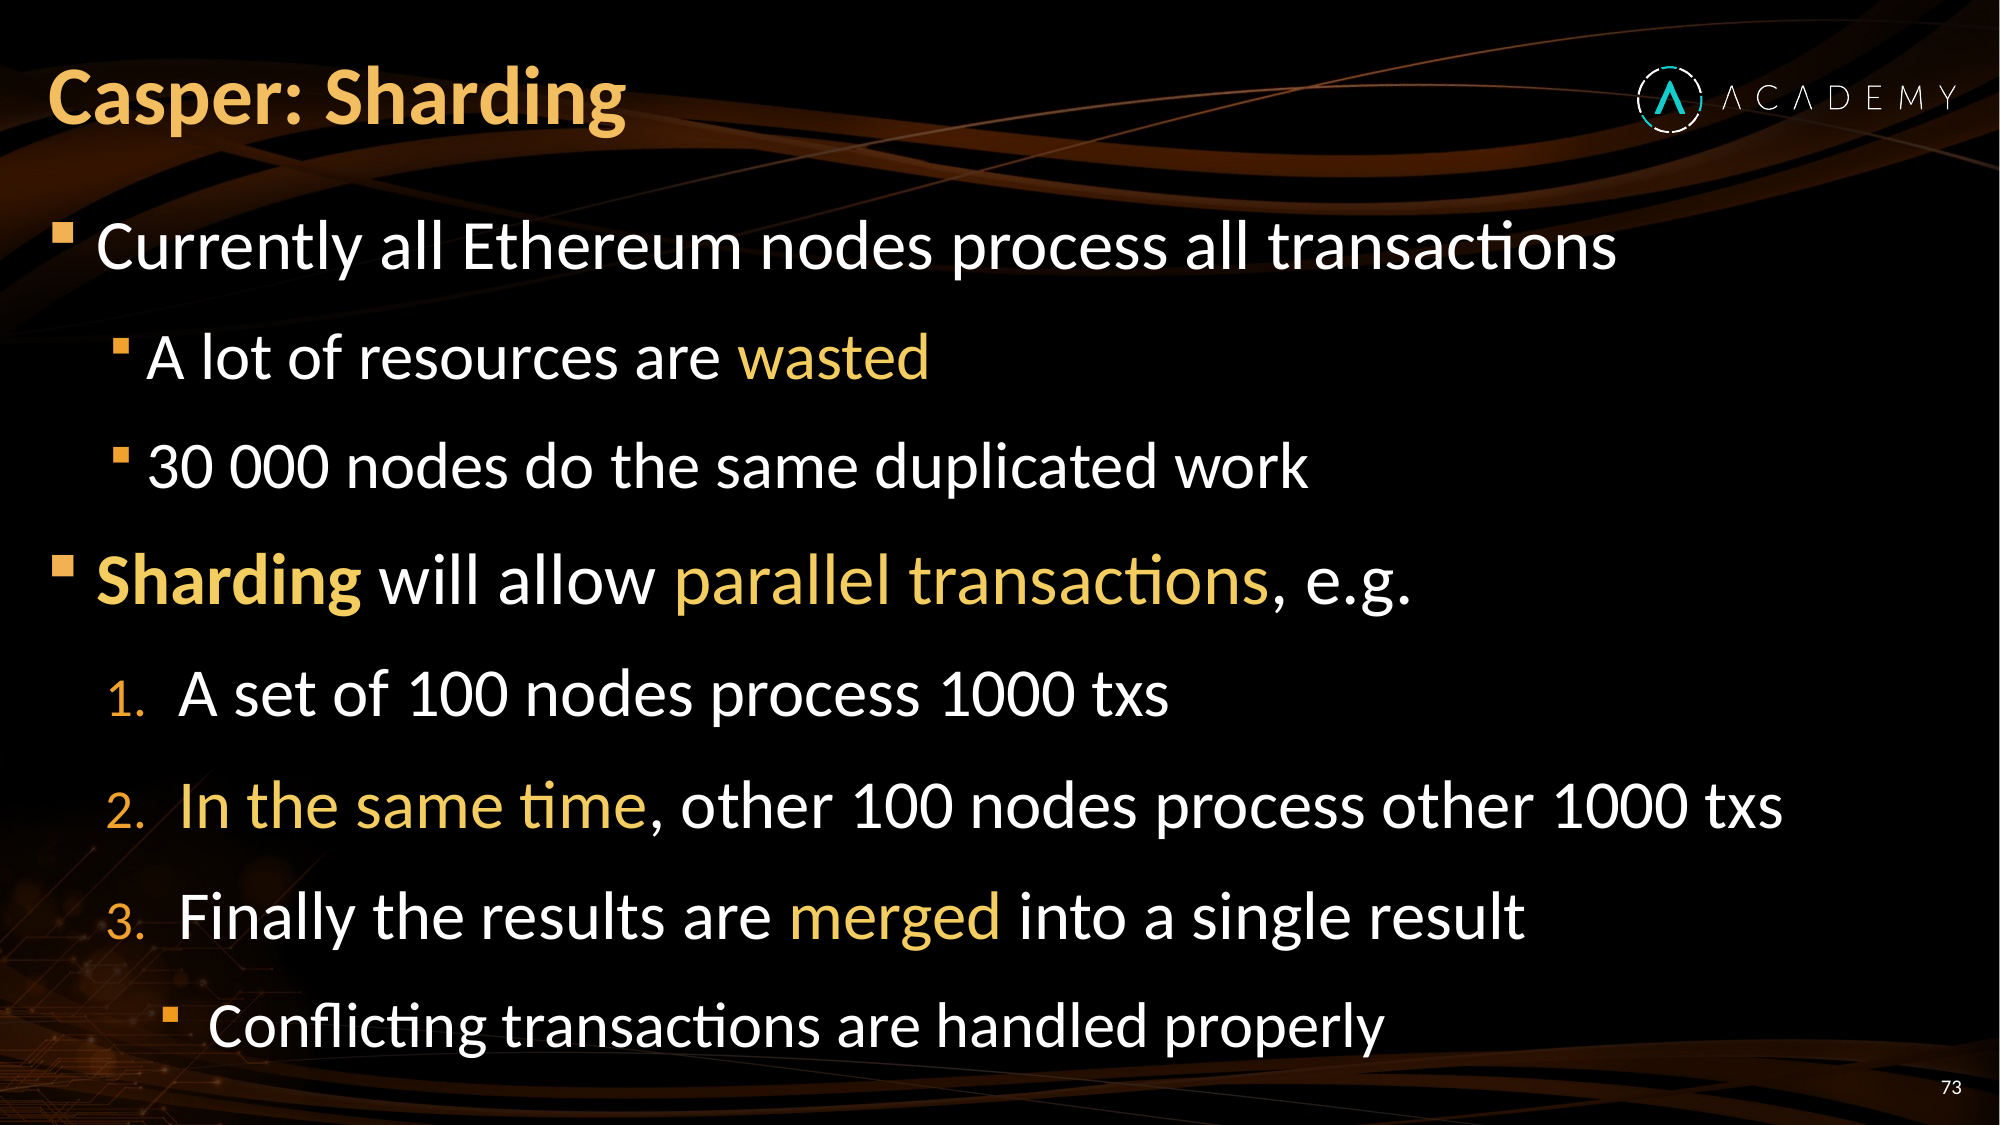

# Casper: Sharding
Currently all Ethereum nodes process all transactions
A lot of resources are wasted
30 000 nodes do the same duplicated work
Sharding will allow parallel transactions, e.g.
A set of 100 nodes process 1000 txs
In the same time, other 100 nodes process other 1000 txs
Finally the results are merged into a single result
Conflicting transactions are handled properly
73